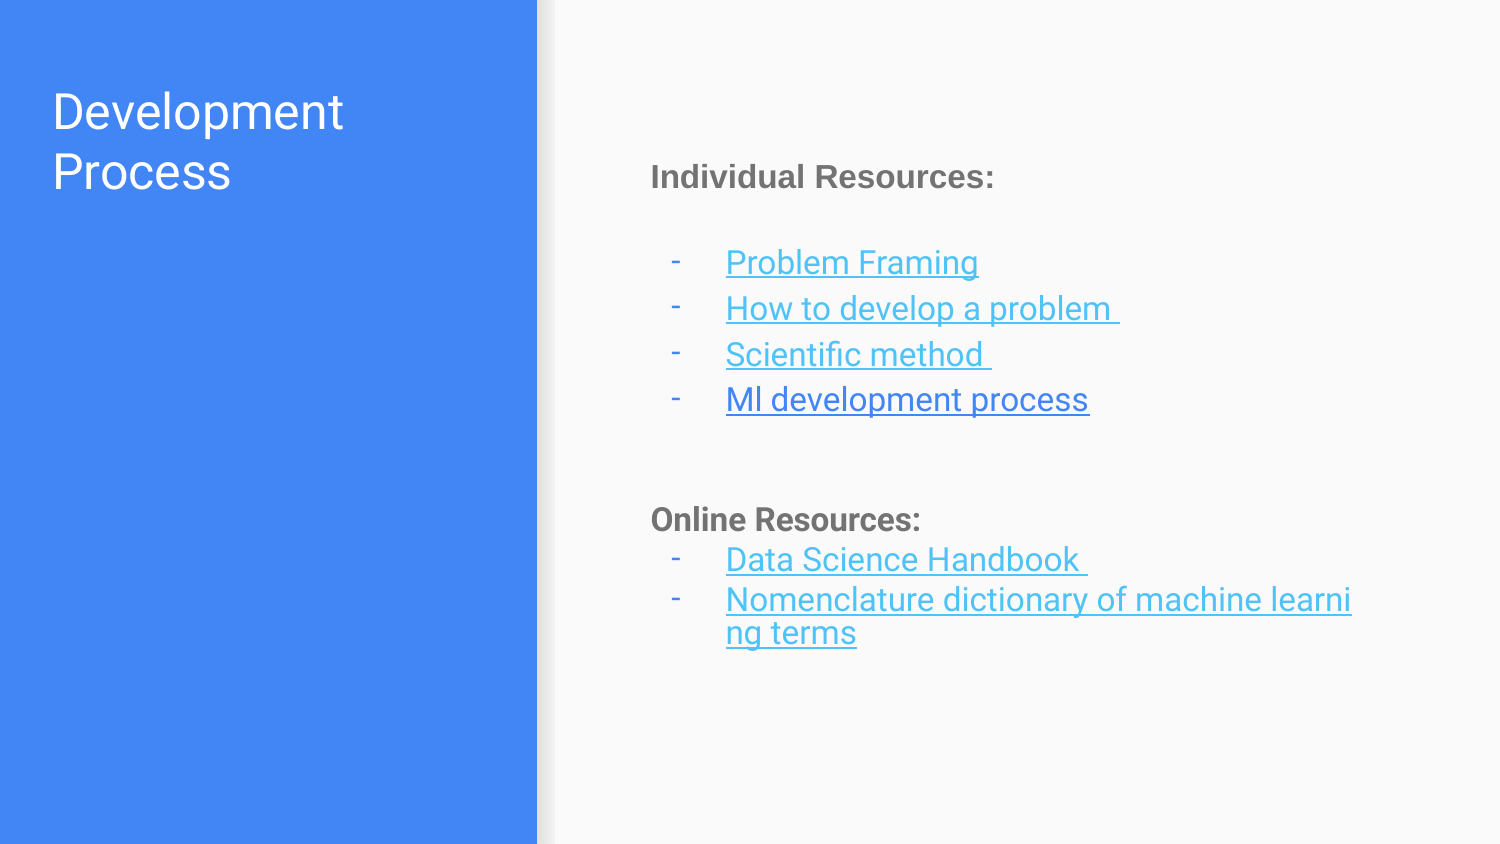

# Development Process
Individual Resources:

Problem Framing
How to develop a problem
Scientific method
Ml development process

Online Resources:
Data Science Handbook
Nomenclature dictionary of machine learning terms